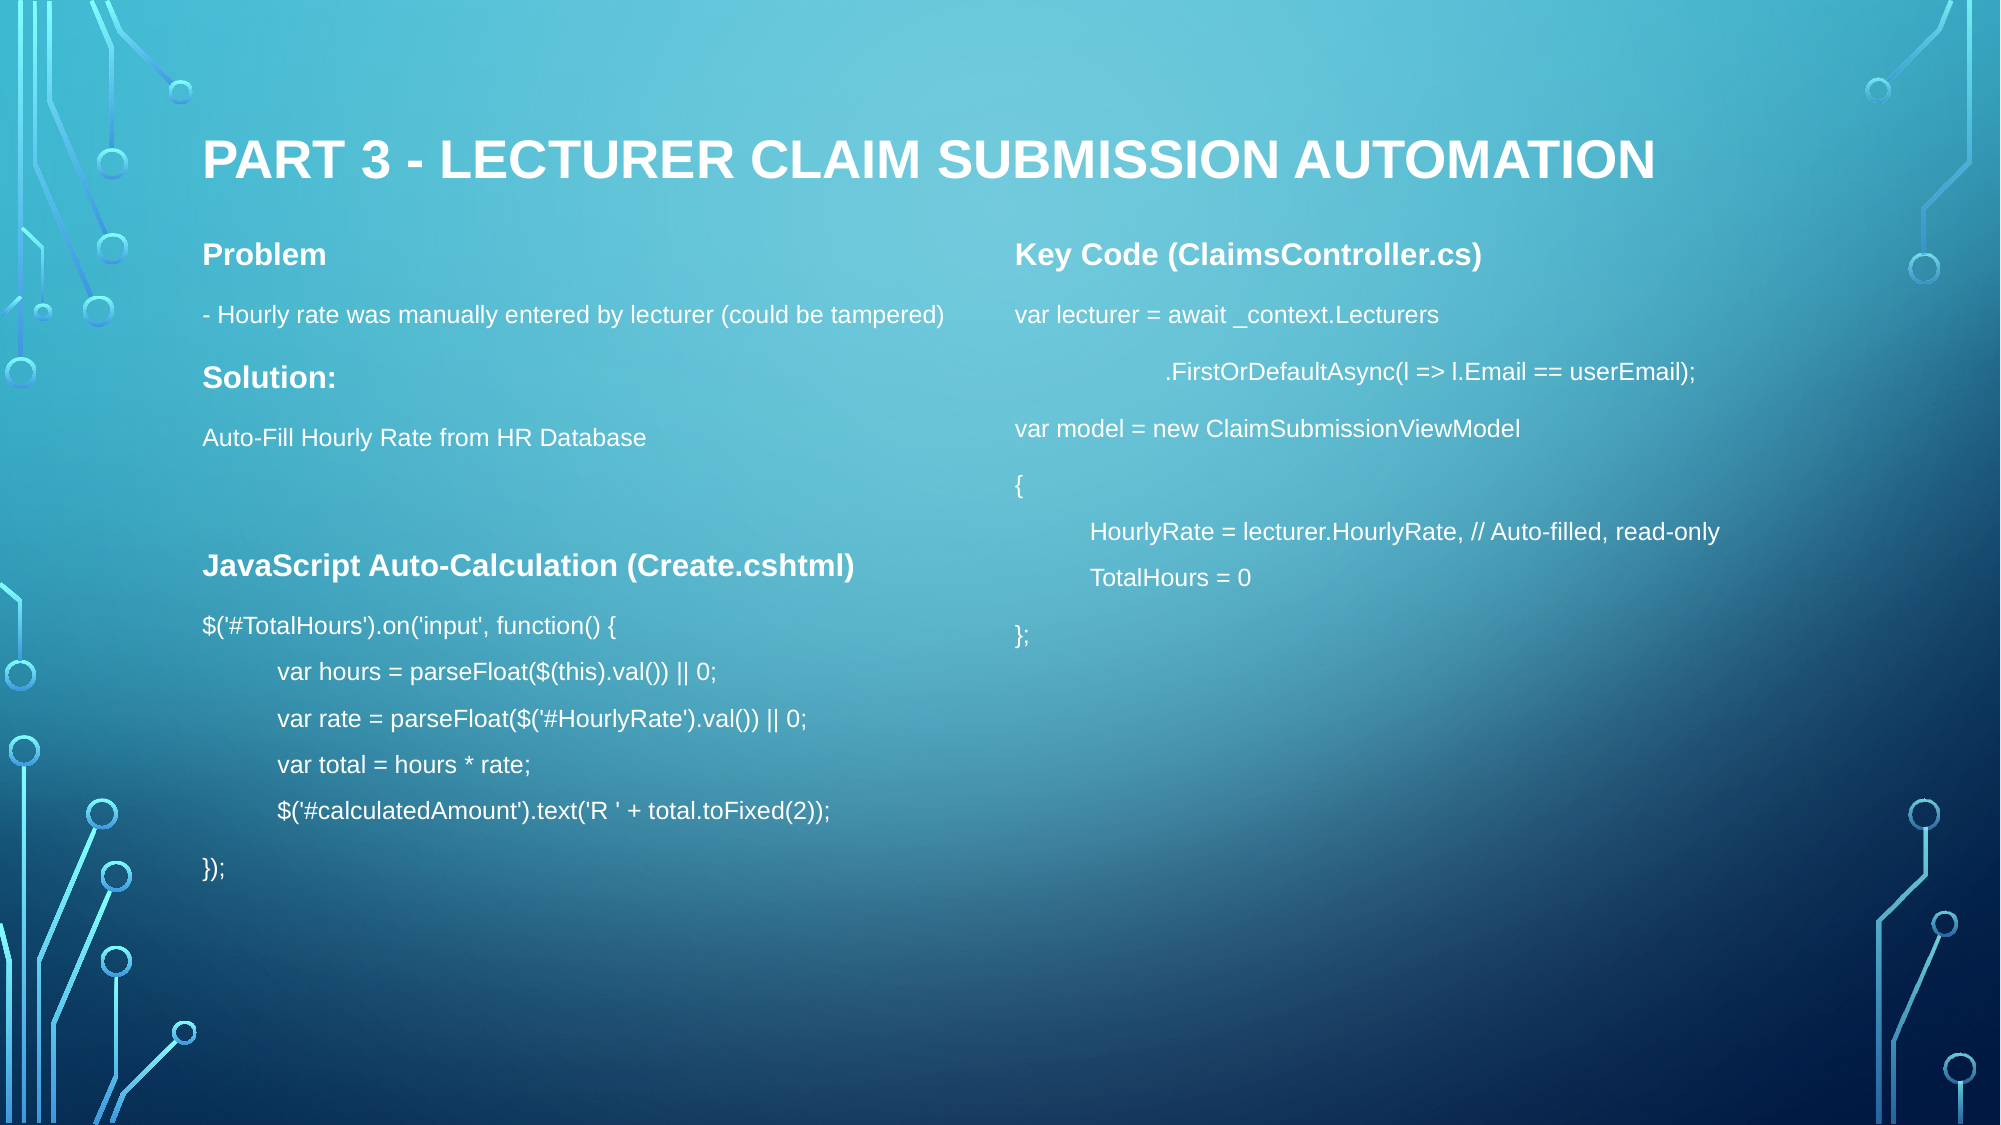

# Part 3 - Lecturer Claim Submission Automation
Problem
- Hourly rate was manually entered by lecturer (could be tampered)
Solution:
Auto-Fill Hourly Rate from HR Database

JavaScript Auto-Calculation (Create.cshtml)
$('#TotalHours').on('input', function() {
var hours = parseFloat($(this).val()) || 0;
var rate = parseFloat($('#HourlyRate').val()) || 0;
var total = hours * rate;
$('#calculatedAmount').text('R ' + total.toFixed(2));
});

Key Code (ClaimsController.cs)
var lecturer = await _context.Lecturers
	.FirstOrDefaultAsync(l => l.Email == userEmail);
var model = new ClaimSubmissionViewModel
{
HourlyRate = lecturer.HourlyRate, // Auto-filled, read-only
TotalHours = 0
};